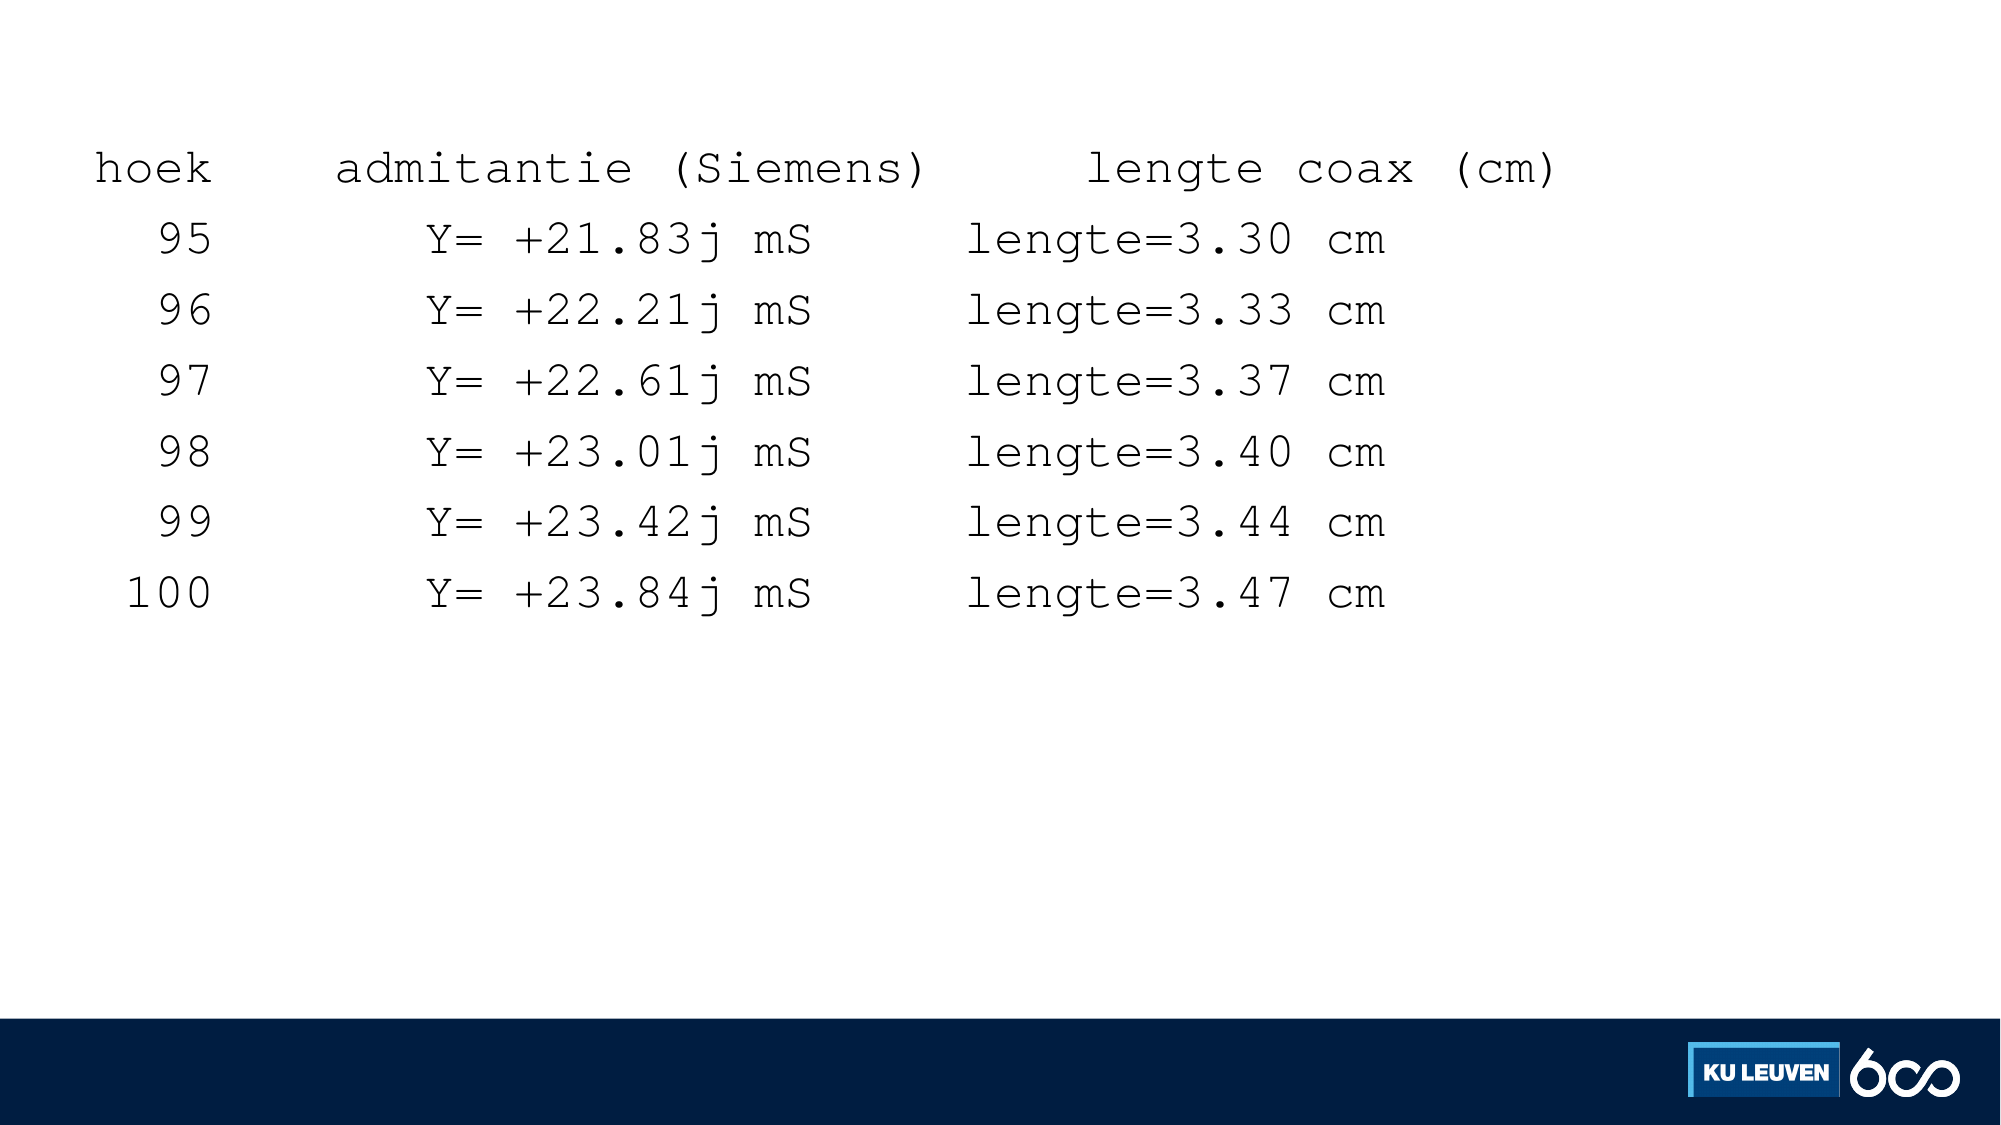

#
hoek    admitantie (Siemens)     lengte coax (cm)
  95       Y= +21.83j mS     lengte=3.30 cm
  96       Y= +22.21j mS     lengte=3.33 cm
  97       Y= +22.61j mS     lengte=3.37 cm
  98       Y= +23.01j mS     lengte=3.40 cm
  99       Y= +23.42j mS     lengte=3.44 cm
 100       Y= +23.84j mS     lengte=3.47 cm